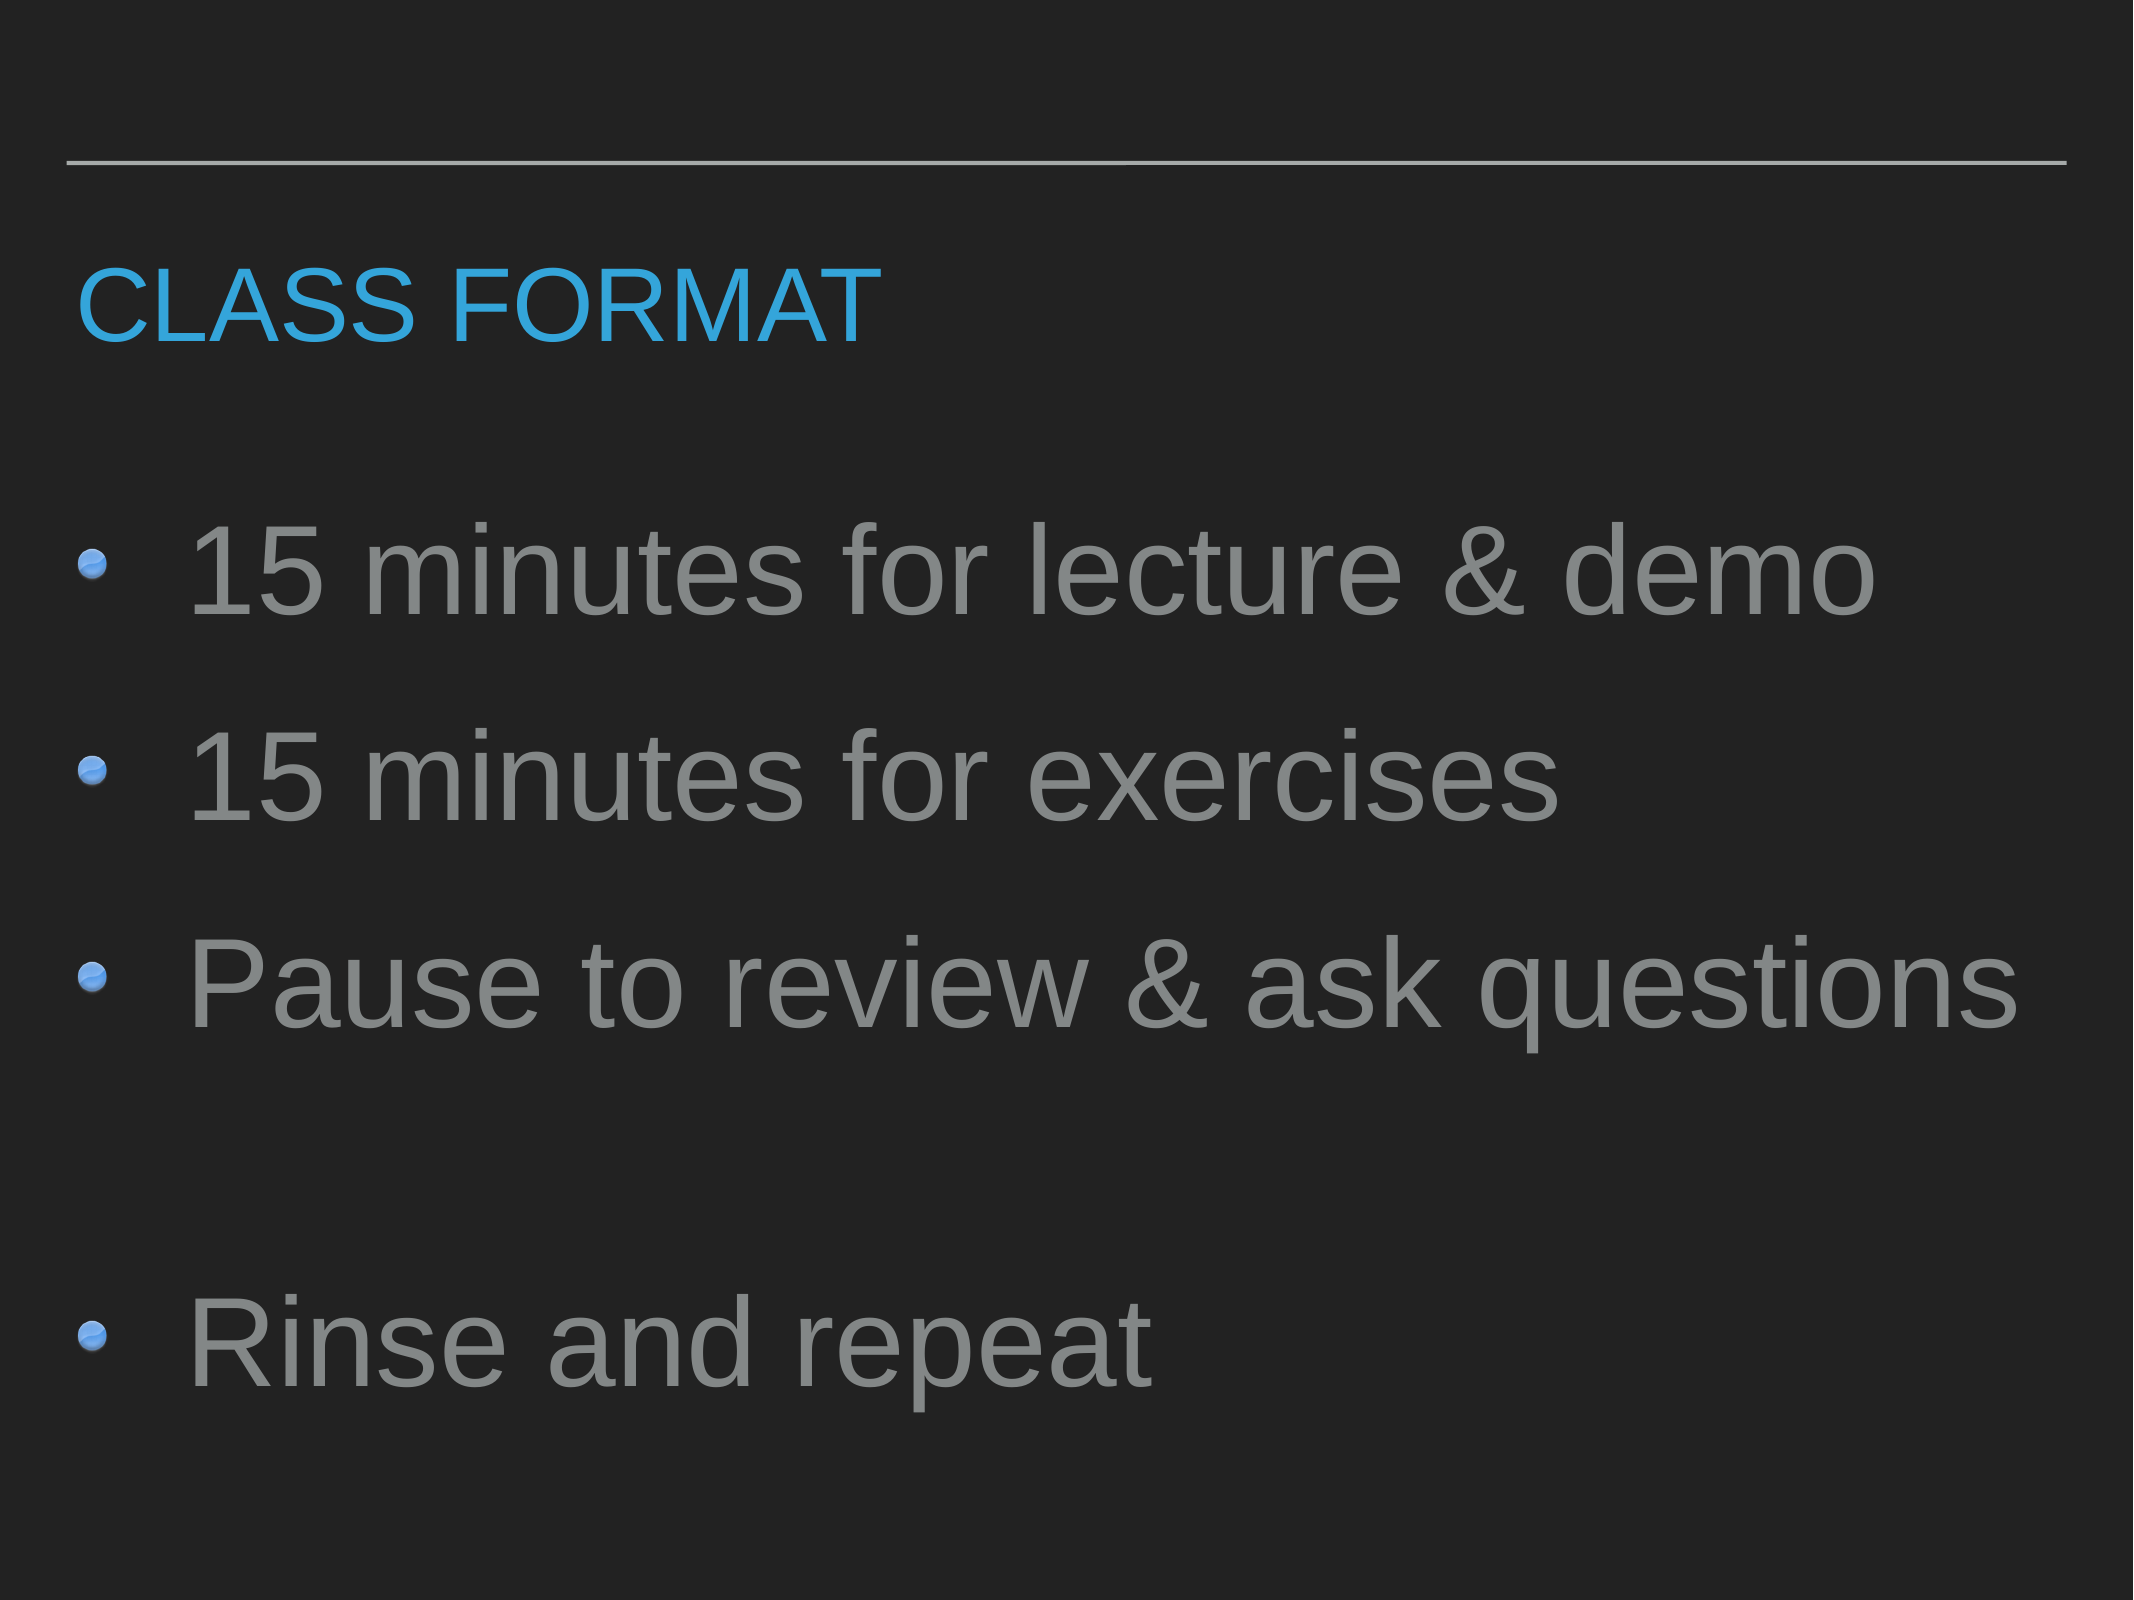

# Class format
15 minutes for lecture & demo
15 minutes for exercises
Pause to review & ask questions
Rinse and repeat